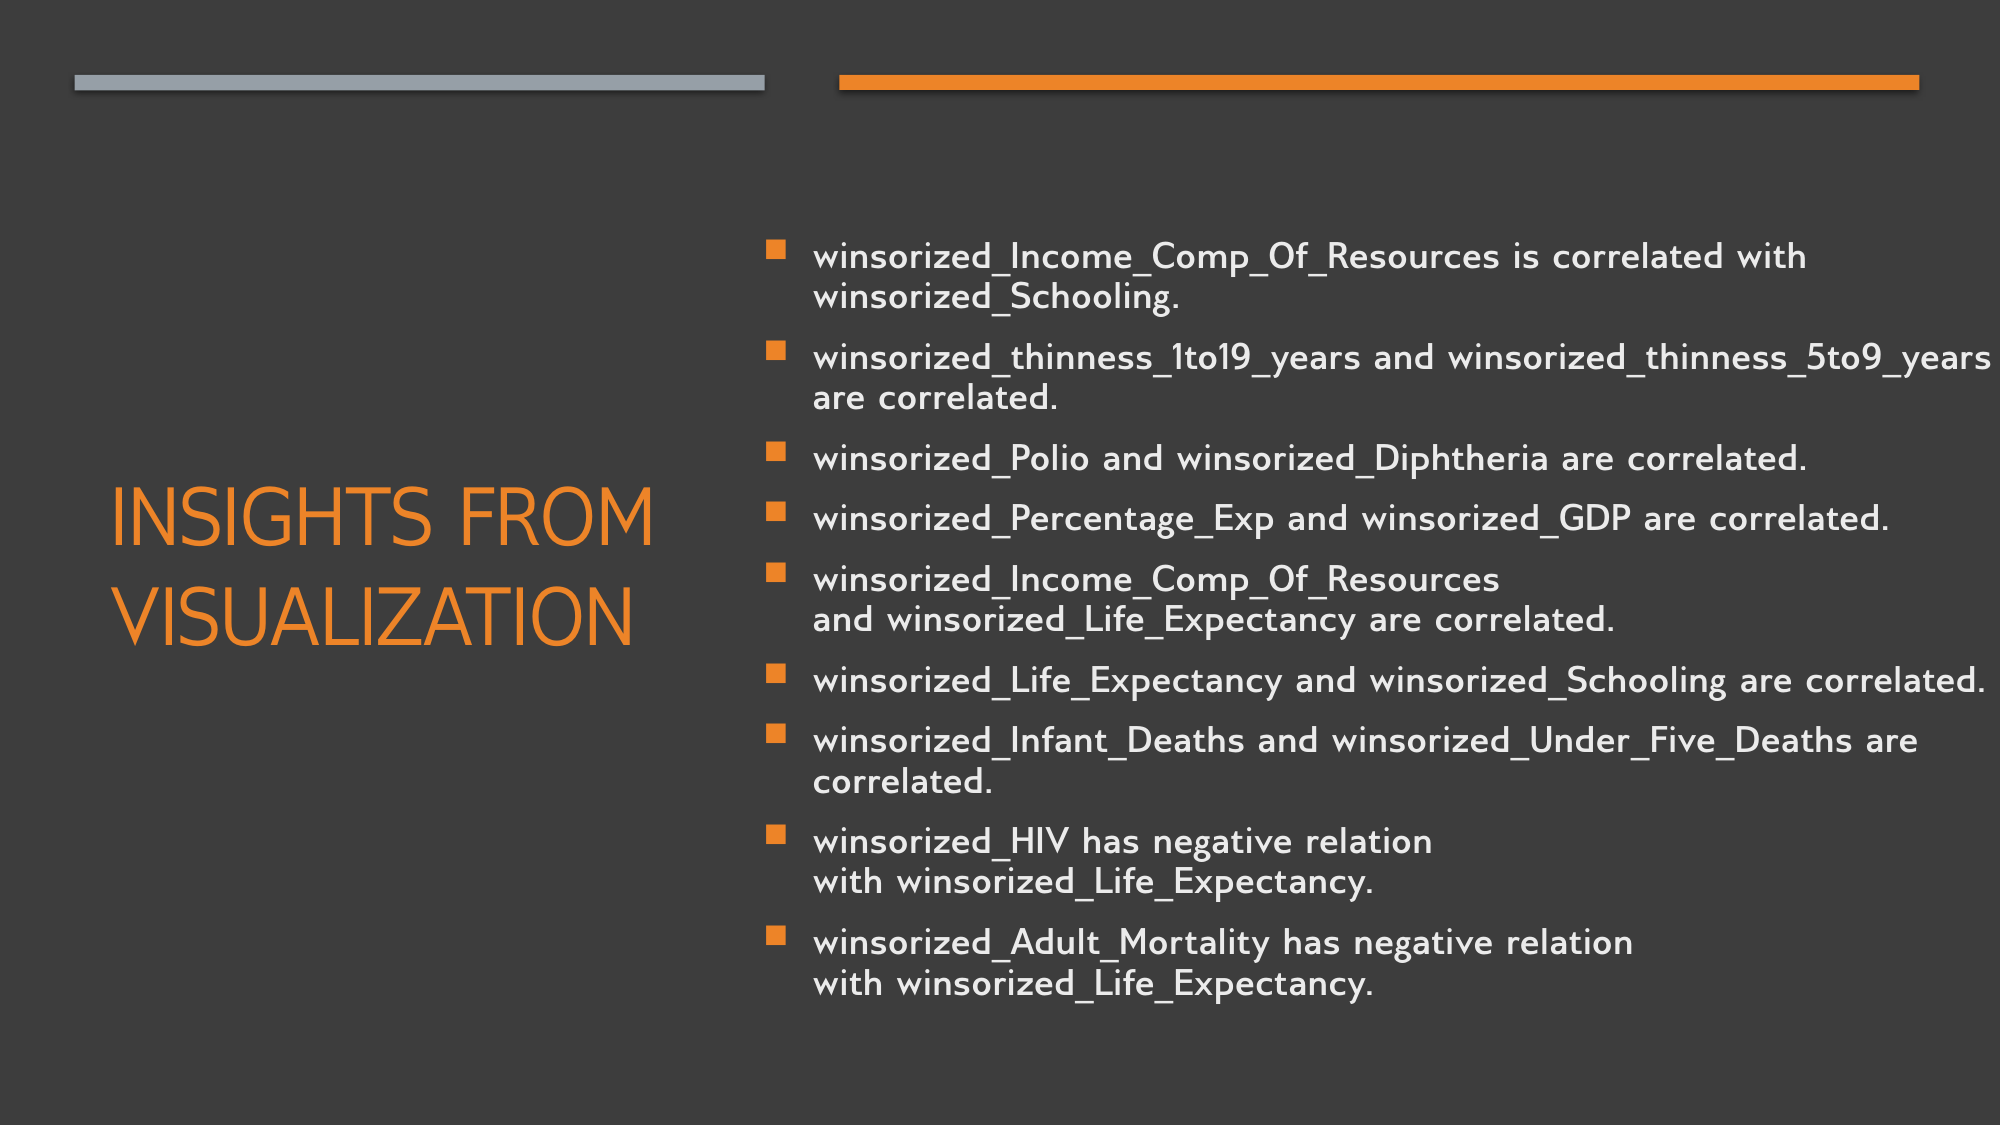

winsorized_Income_Comp_Of_Resources is correlated with winsorized_Schooling.
winsorized_thinness_1to19_years and winsorized_thinness_5to9_years are correlated.
winsorized_Polio and winsorized_Diphtheria are correlated.
winsorized_Percentage_Exp and winsorized_GDP are correlated.
winsorized_Income_Comp_Of_Resources and winsorized_Life_Expectancy are correlated.
winsorized_Life_Expectancy and winsorized_Schooling are correlated.
winsorized_Infant_Deaths and winsorized_Under_Five_Deaths are correlated.
winsorized_HIV has negative relation with winsorized_Life_Expectancy.
winsorized_Adult_Mortality has negative relation with winsorized_Life_Expectancy.

# Insights from visualization